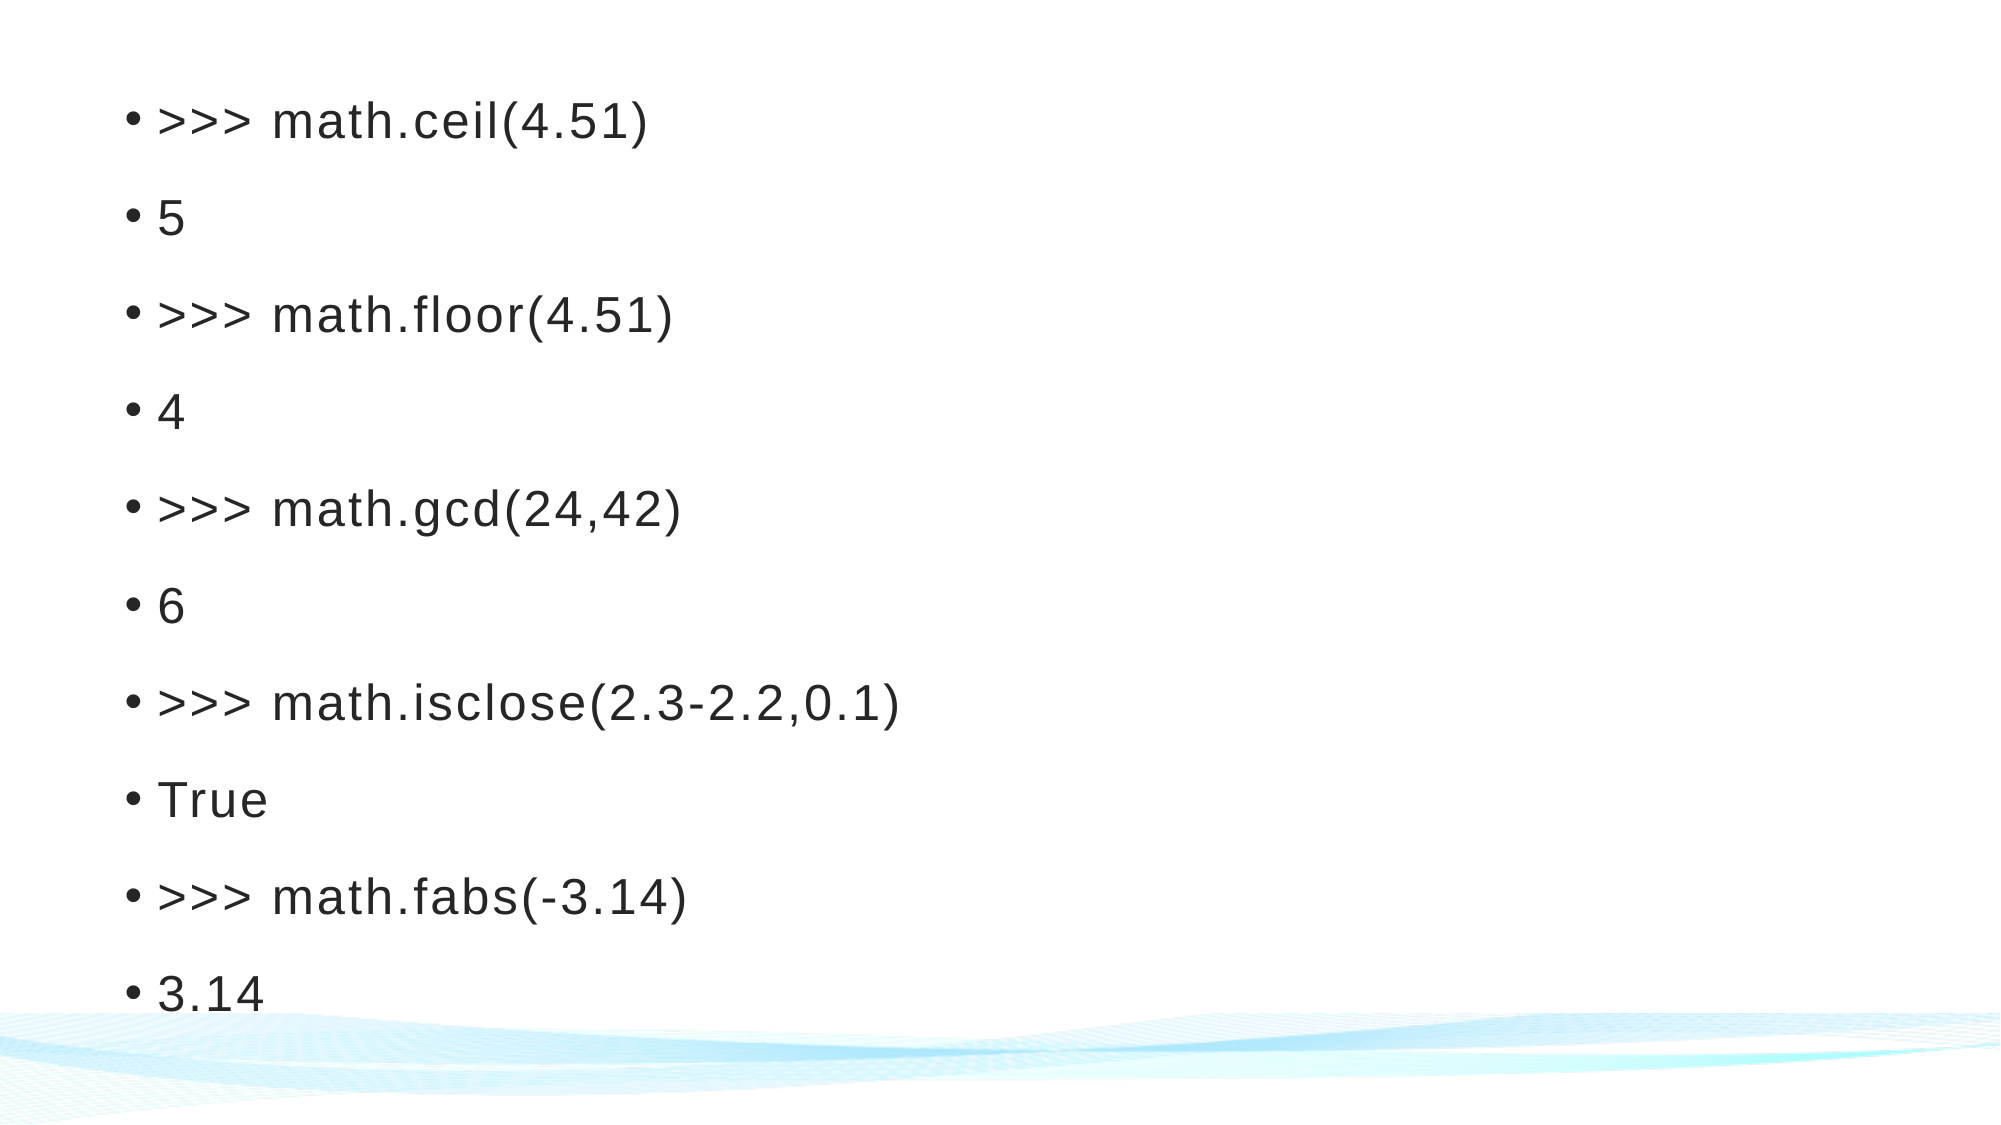

>>> math.ceil(4.51)
5
>>> math.floor(4.51)
4
>>> math.gcd(24,42)
6
>>> math.isclose(2.3-2.2,0.1)
True
>>> math.fabs(-3.14)
3.14